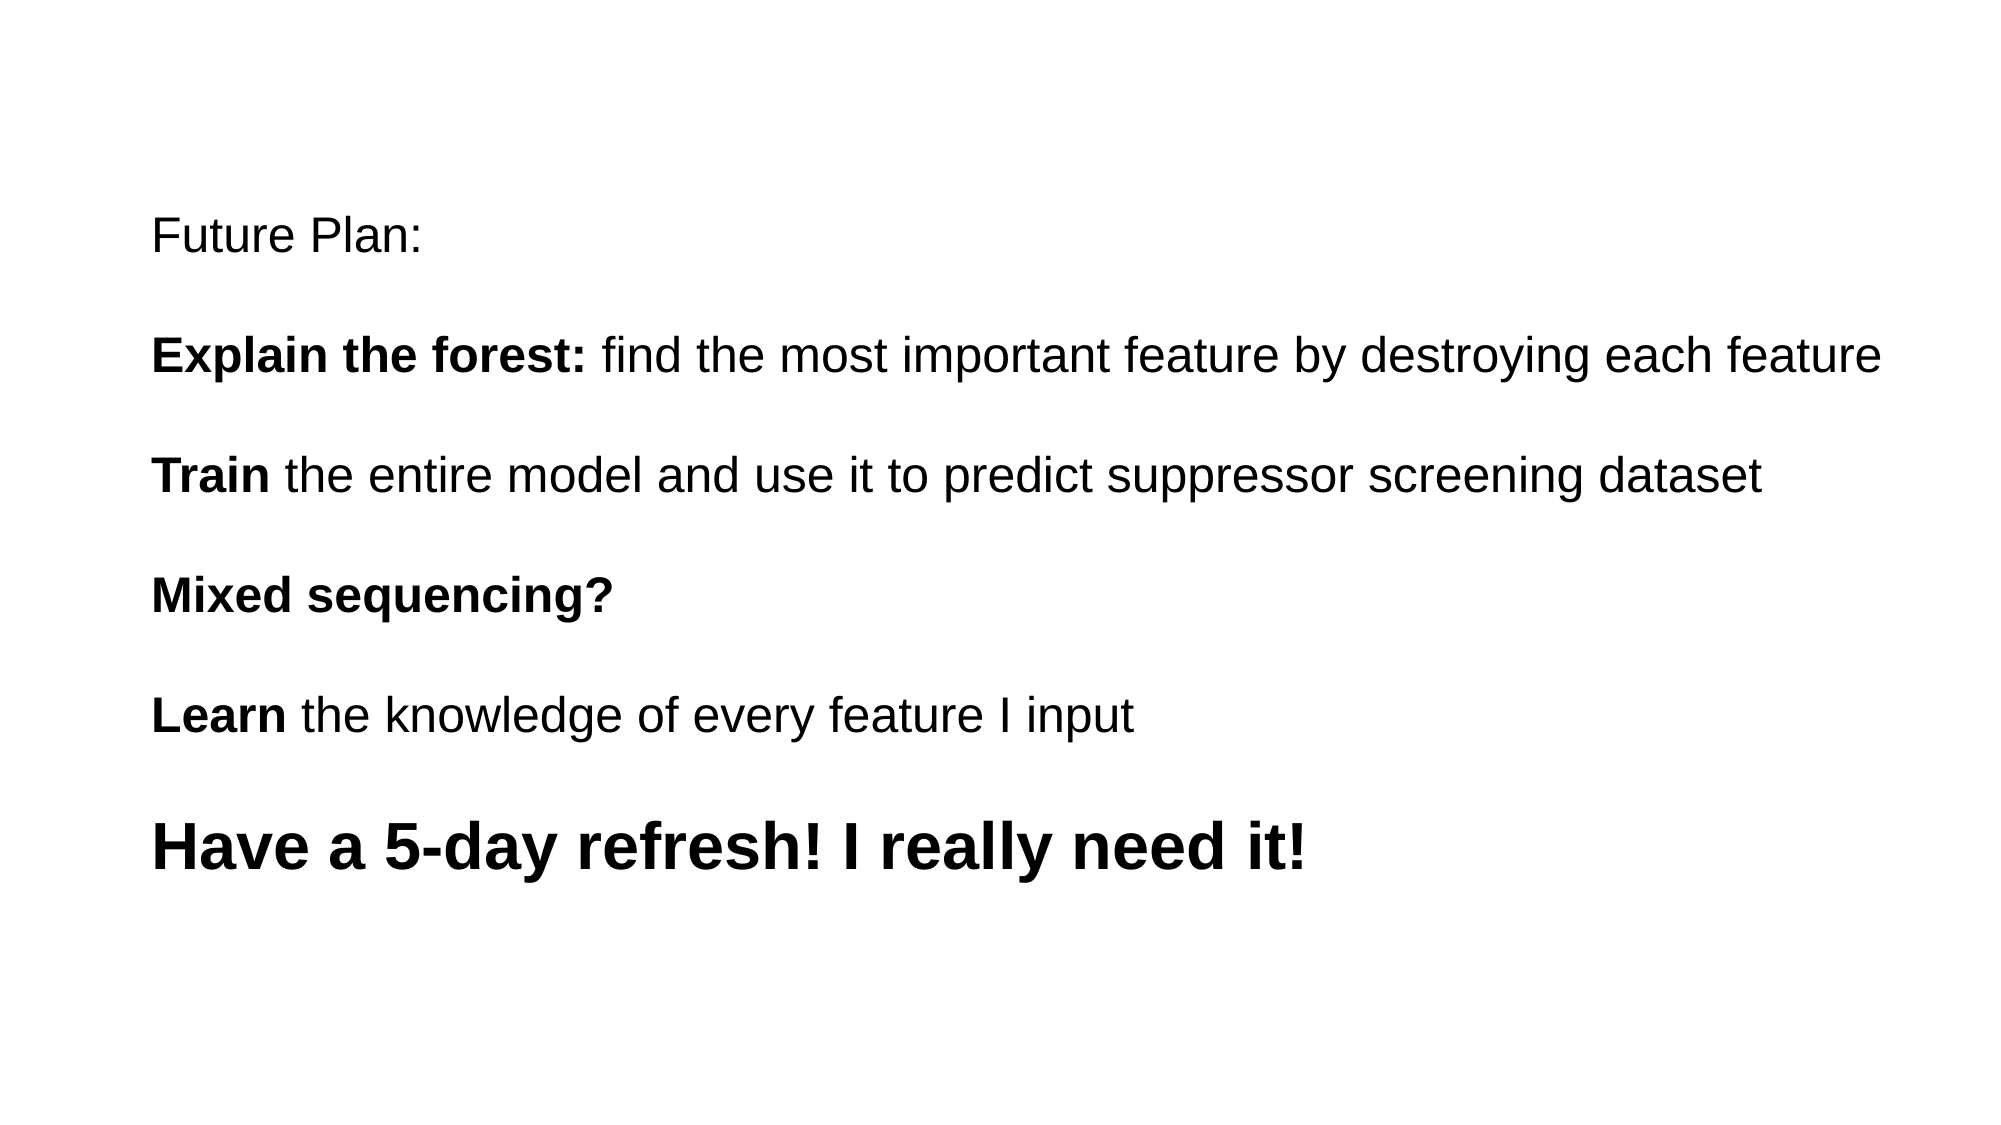

Future Plan:

Explain the forest: find the most important feature by destroying each feature

Train the entire model and use it to predict suppressor screening dataset

Mixed sequencing?

Learn the knowledge of every feature I input

Have a 5-day refresh! I really need it!